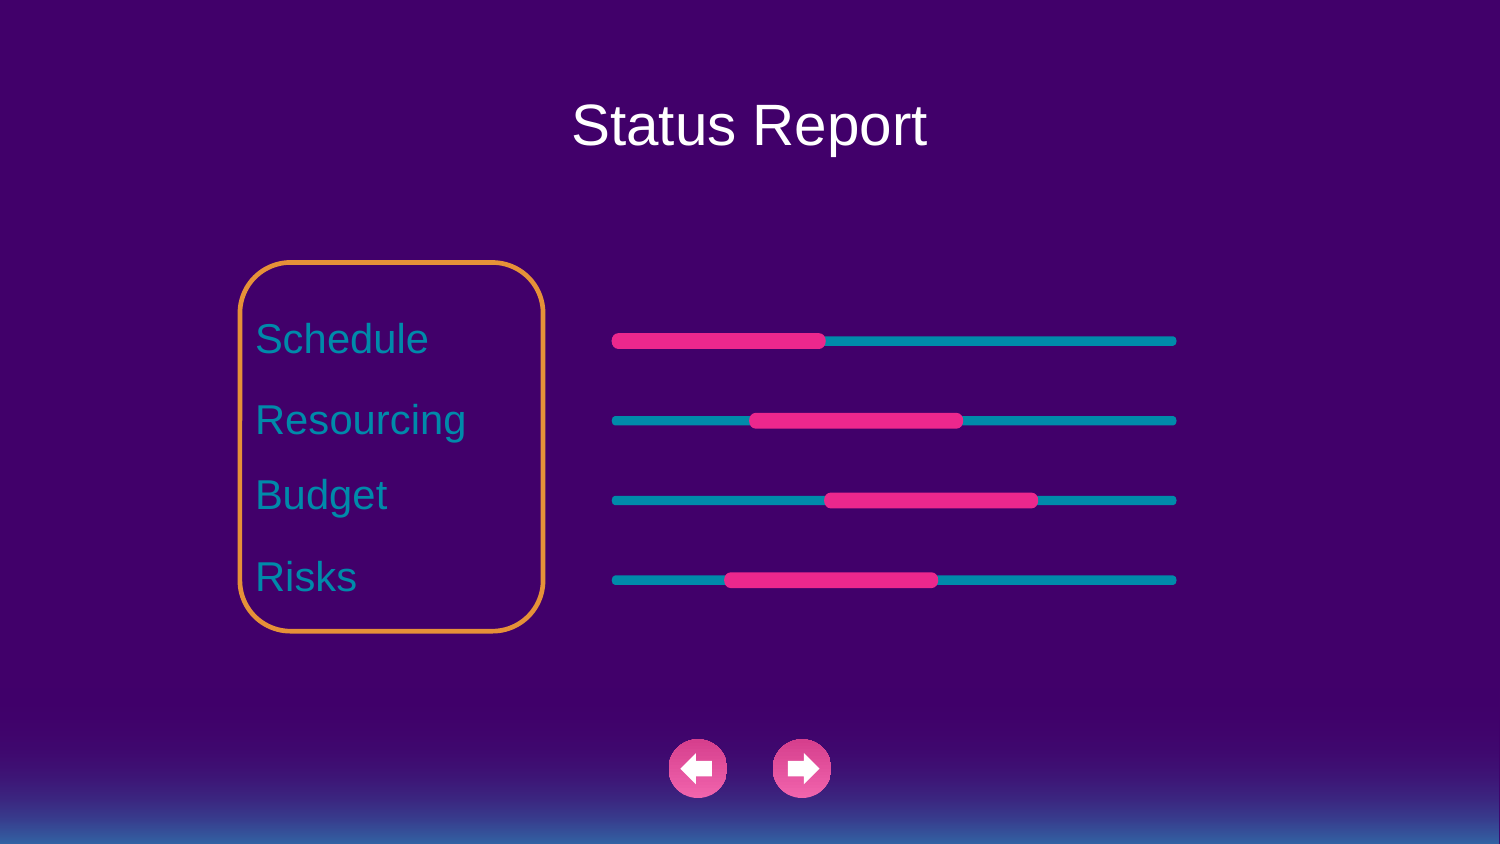

# Status Report

Schedule

Resourcing

Budget

Risks